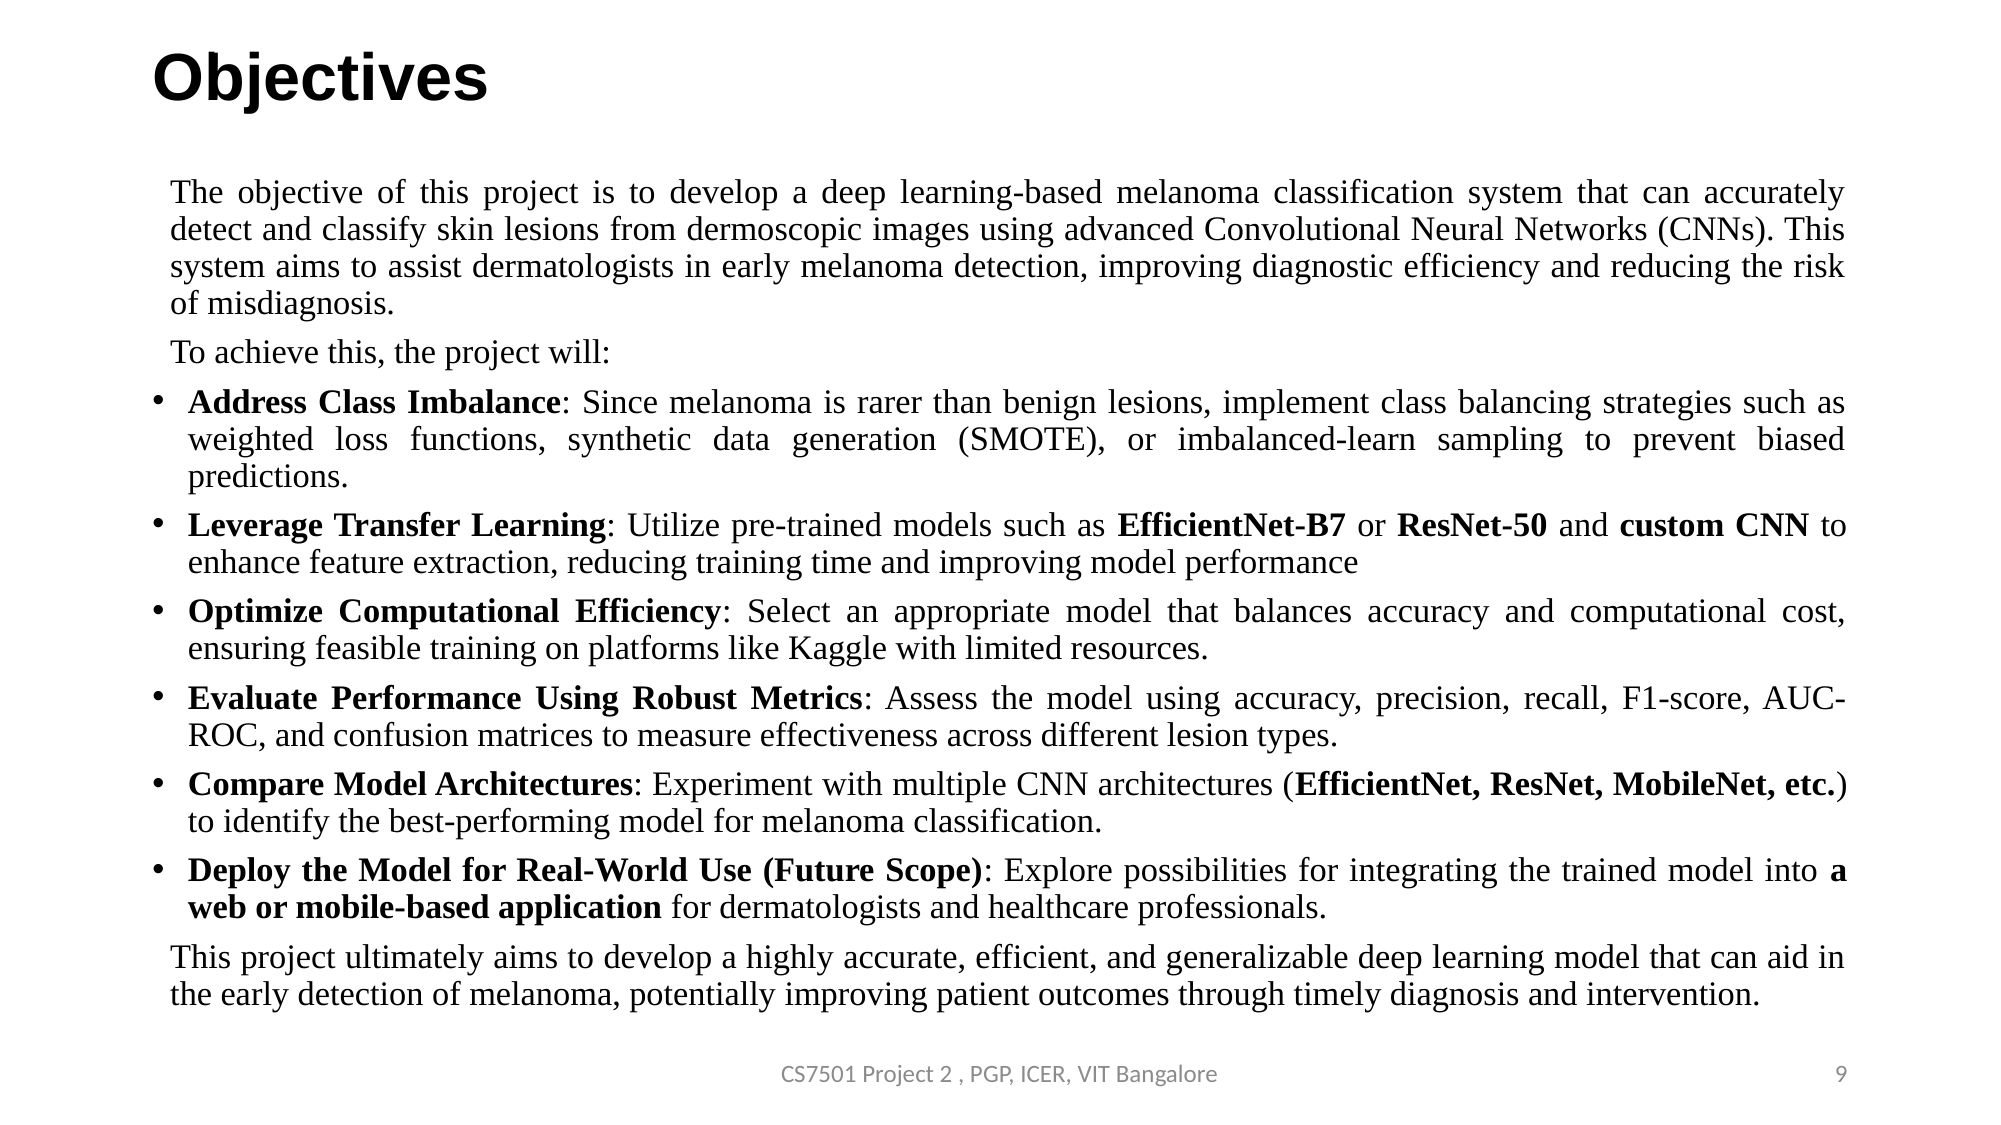

# Objectives
The objective of this project is to develop a deep learning-based melanoma classification system that can accurately detect and classify skin lesions from dermoscopic images using advanced Convolutional Neural Networks (CNNs). This system aims to assist dermatologists in early melanoma detection, improving diagnostic efficiency and reducing the risk of misdiagnosis.
To achieve this, the project will:
Address Class Imbalance: Since melanoma is rarer than benign lesions, implement class balancing strategies such as weighted loss functions, synthetic data generation (SMOTE), or imbalanced-learn sampling to prevent biased predictions.
Leverage Transfer Learning: Utilize pre-trained models such as EfficientNet-B7 or ResNet-50 and custom CNN to enhance feature extraction, reducing training time and improving model performance
Optimize Computational Efficiency: Select an appropriate model that balances accuracy and computational cost, ensuring feasible training on platforms like Kaggle with limited resources.
Evaluate Performance Using Robust Metrics: Assess the model using accuracy, precision, recall, F1-score, AUC-ROC, and confusion matrices to measure effectiveness across different lesion types.
Compare Model Architectures: Experiment with multiple CNN architectures (EfficientNet, ResNet, MobileNet, etc.) to identify the best-performing model for melanoma classification.
Deploy the Model for Real-World Use (Future Scope): Explore possibilities for integrating the trained model into a web or mobile-based application for dermatologists and healthcare professionals.
This project ultimately aims to develop a highly accurate, efficient, and generalizable deep learning model that can aid in the early detection of melanoma, potentially improving patient outcomes through timely diagnosis and intervention.

CS7501 Project 2 , PGP, ICER, VIT Bangalore
9